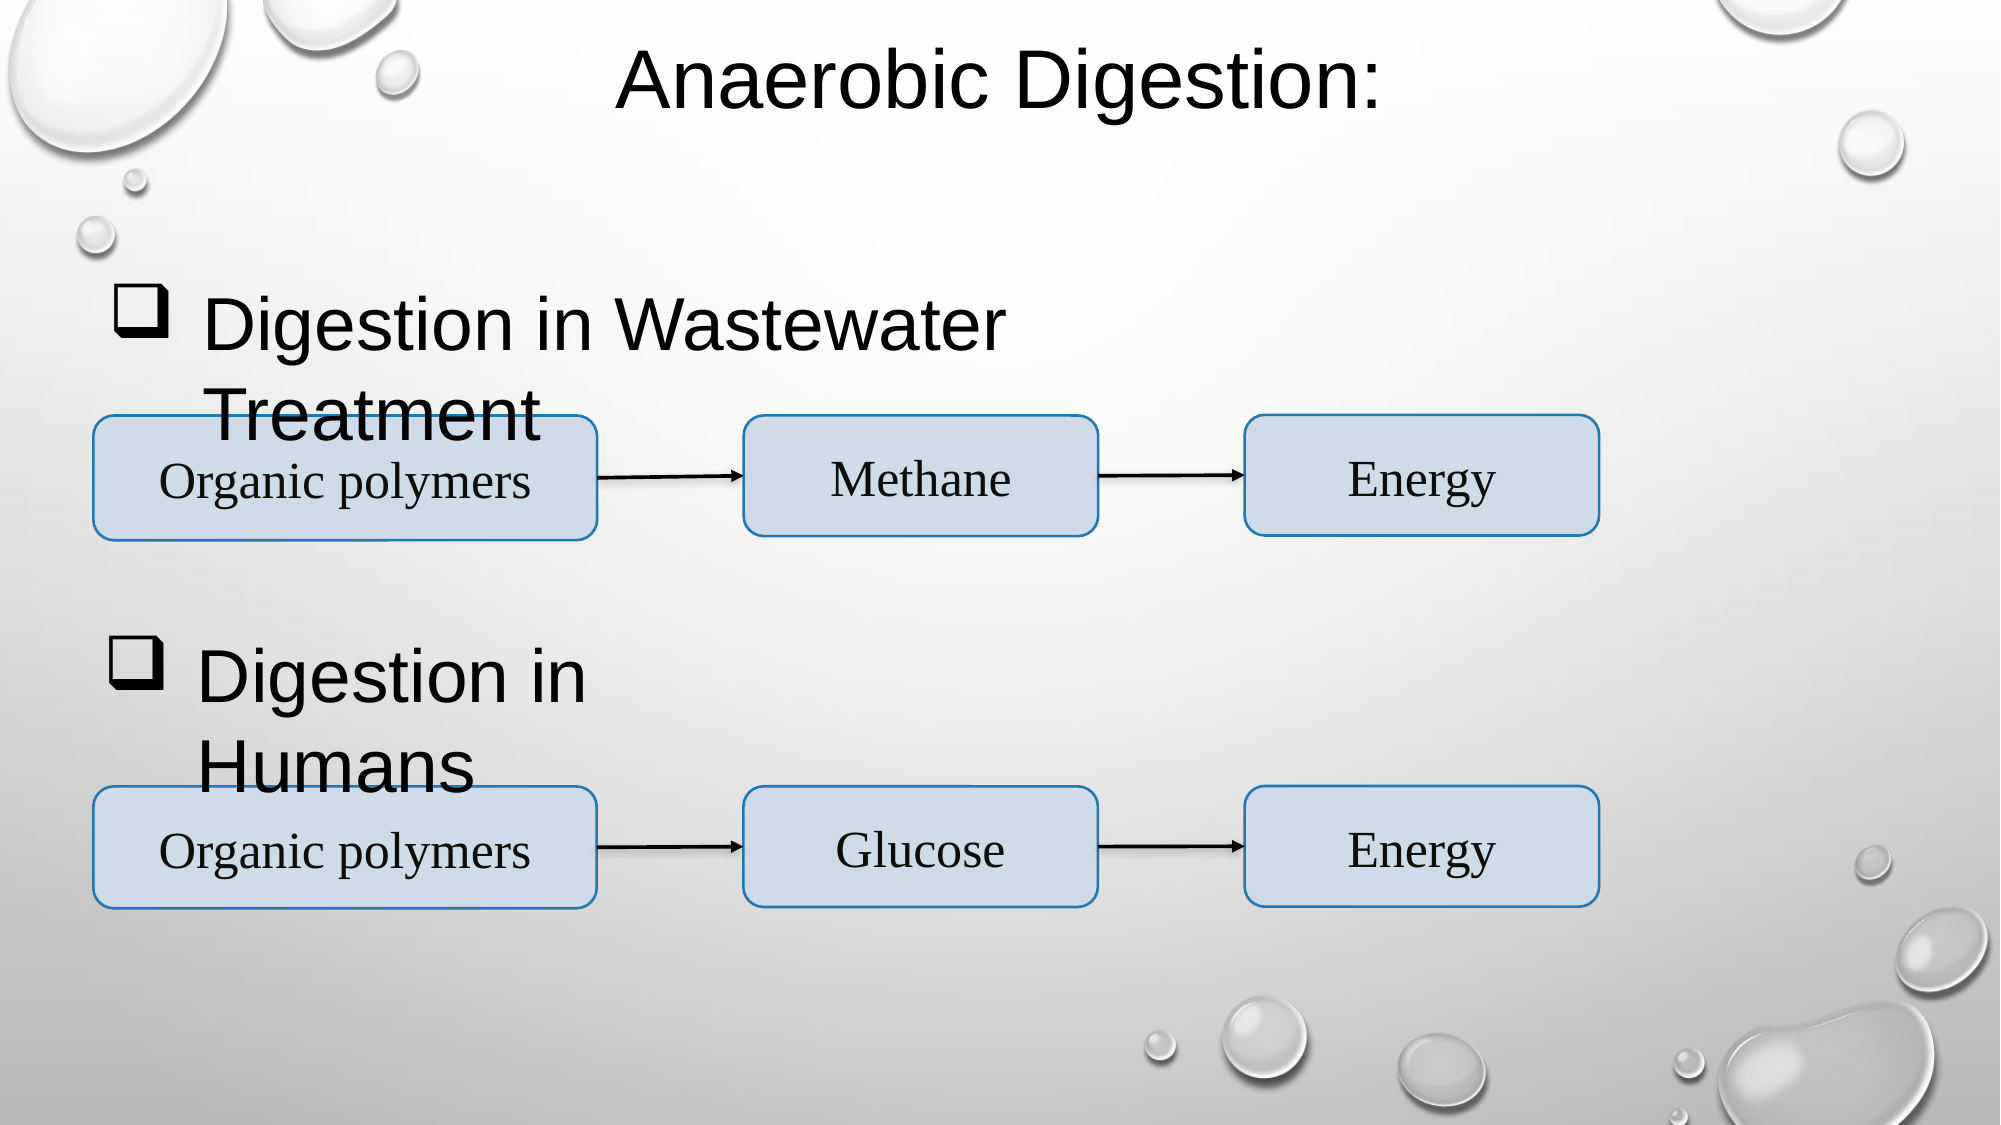

Anaerobic Digestion:
Digestion in Wastewater Treatment
Energy
Organic polymers
Methane
Digestion in Humans
Energy
Glucose
Organic polymers